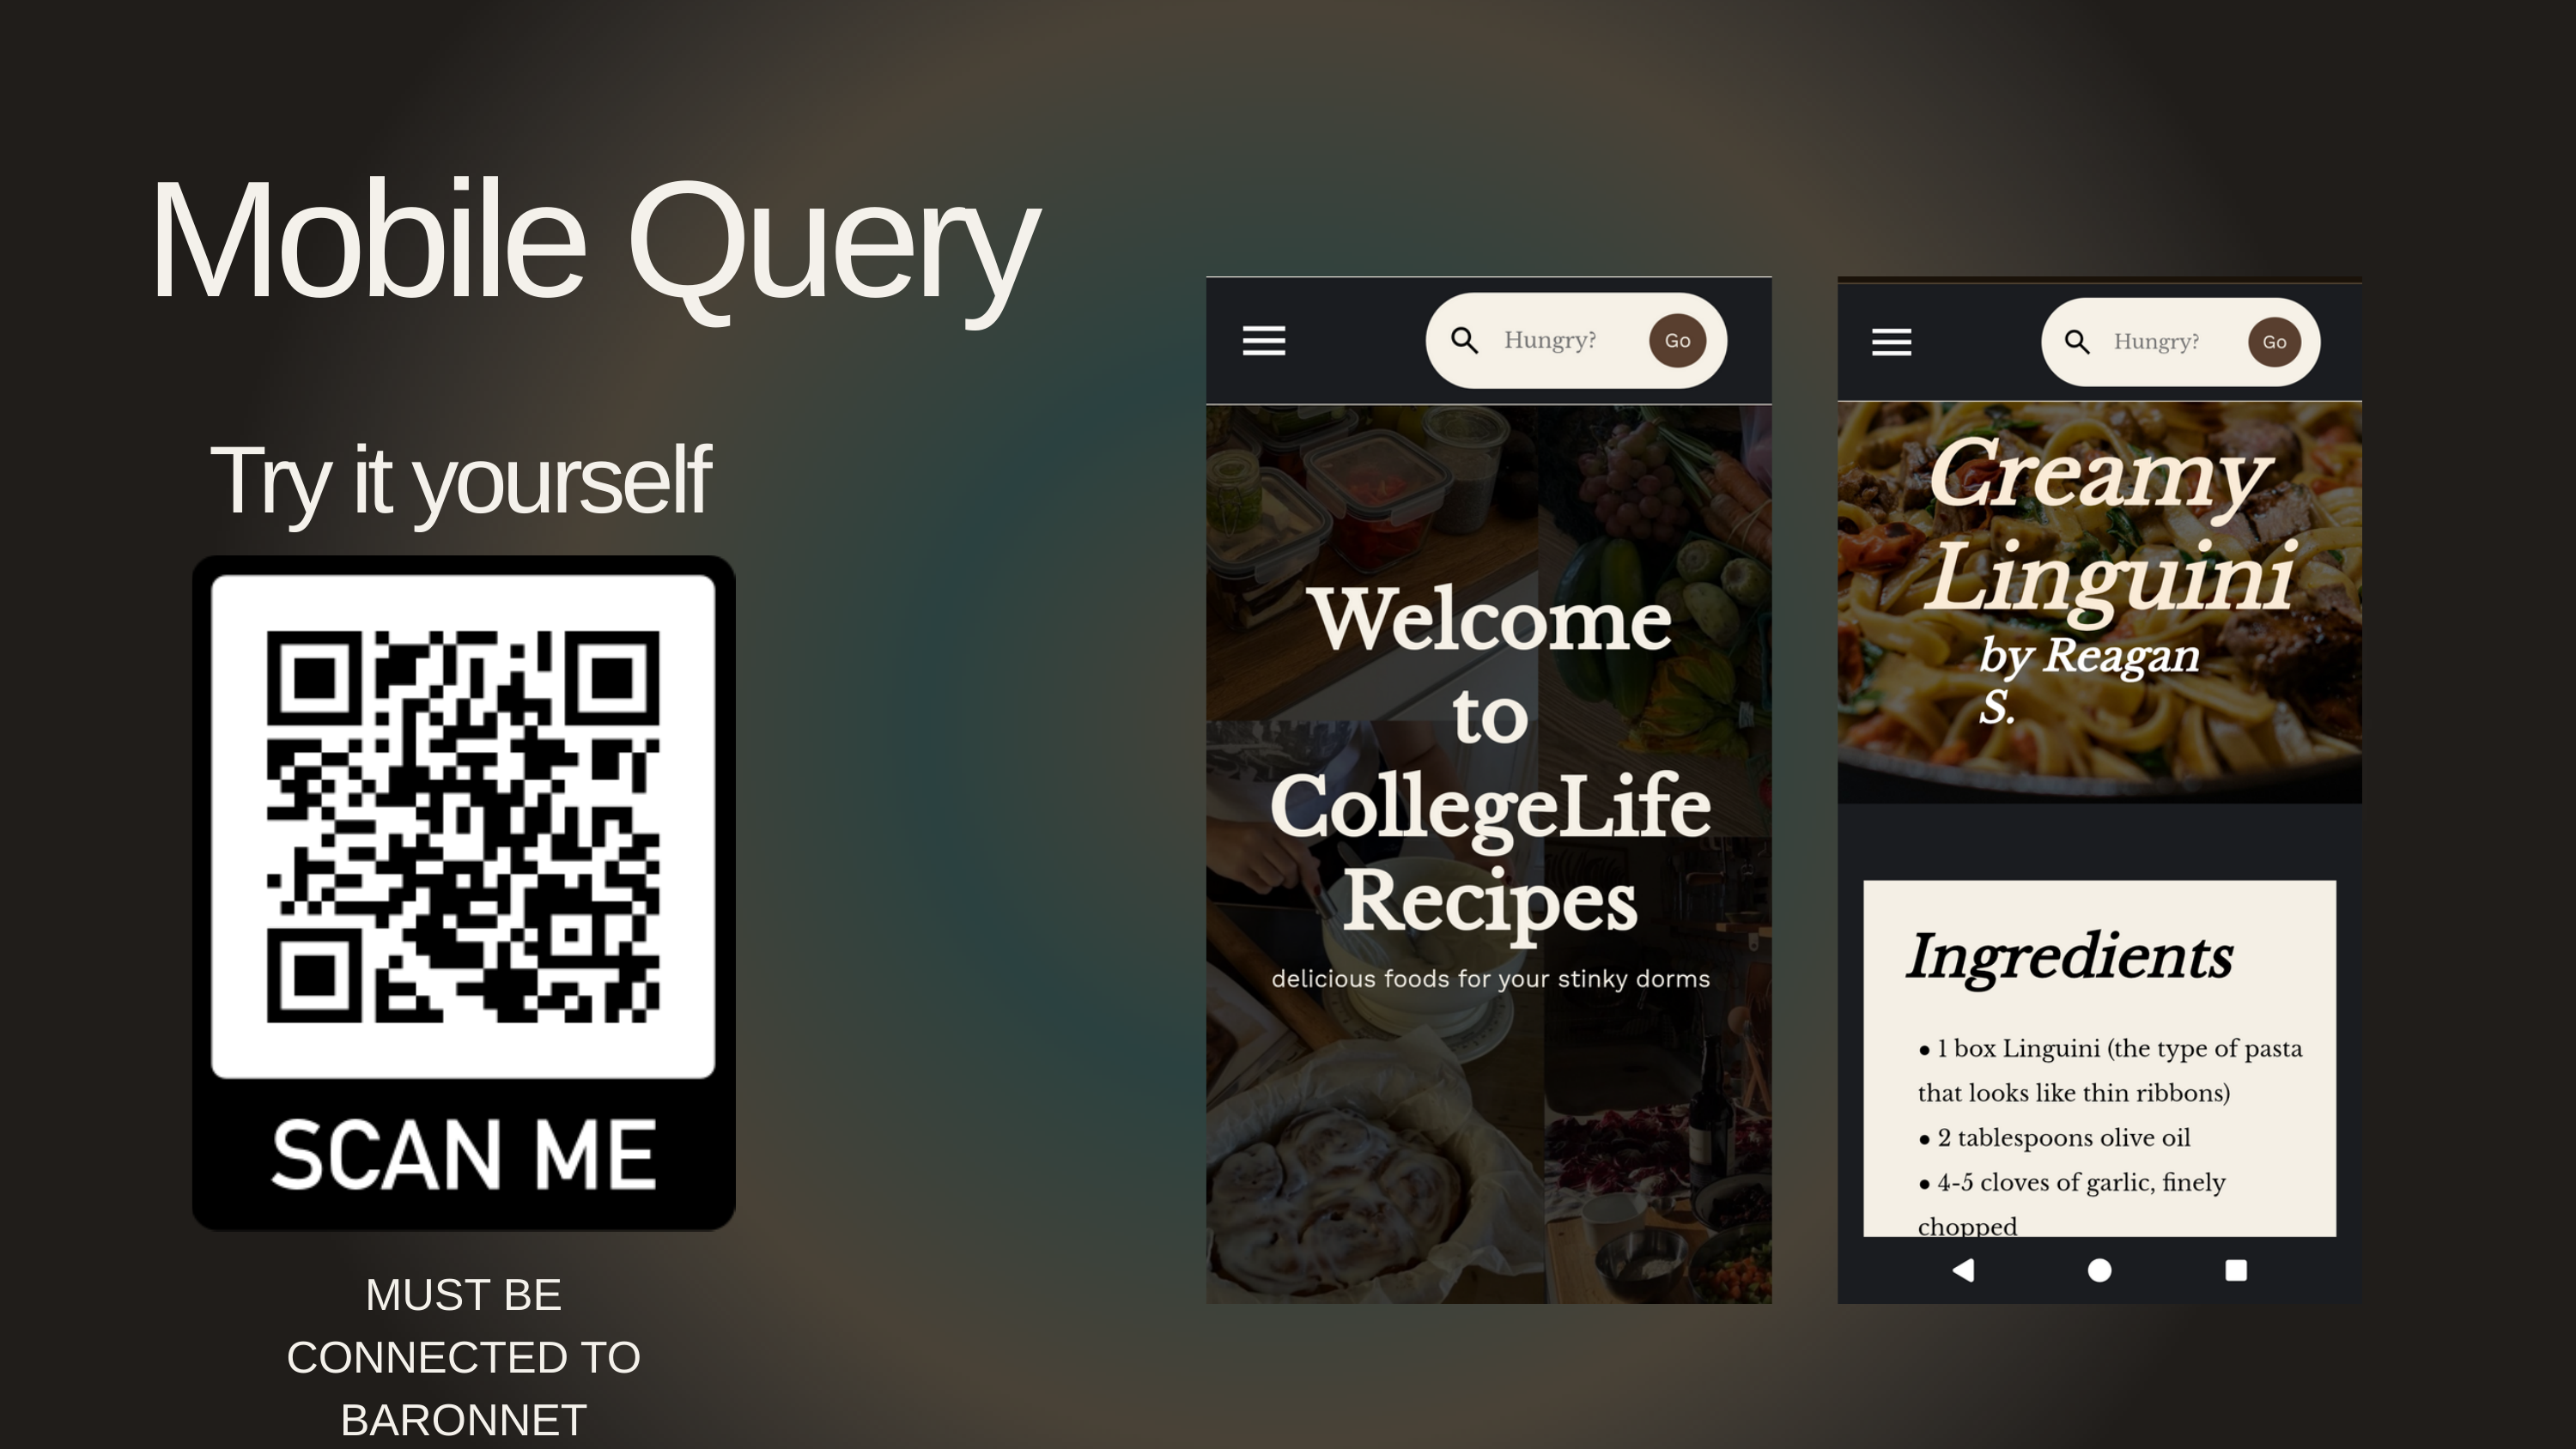

Mobile Query

Try it yourself

MUST BE CONNECTED TO BARONNET